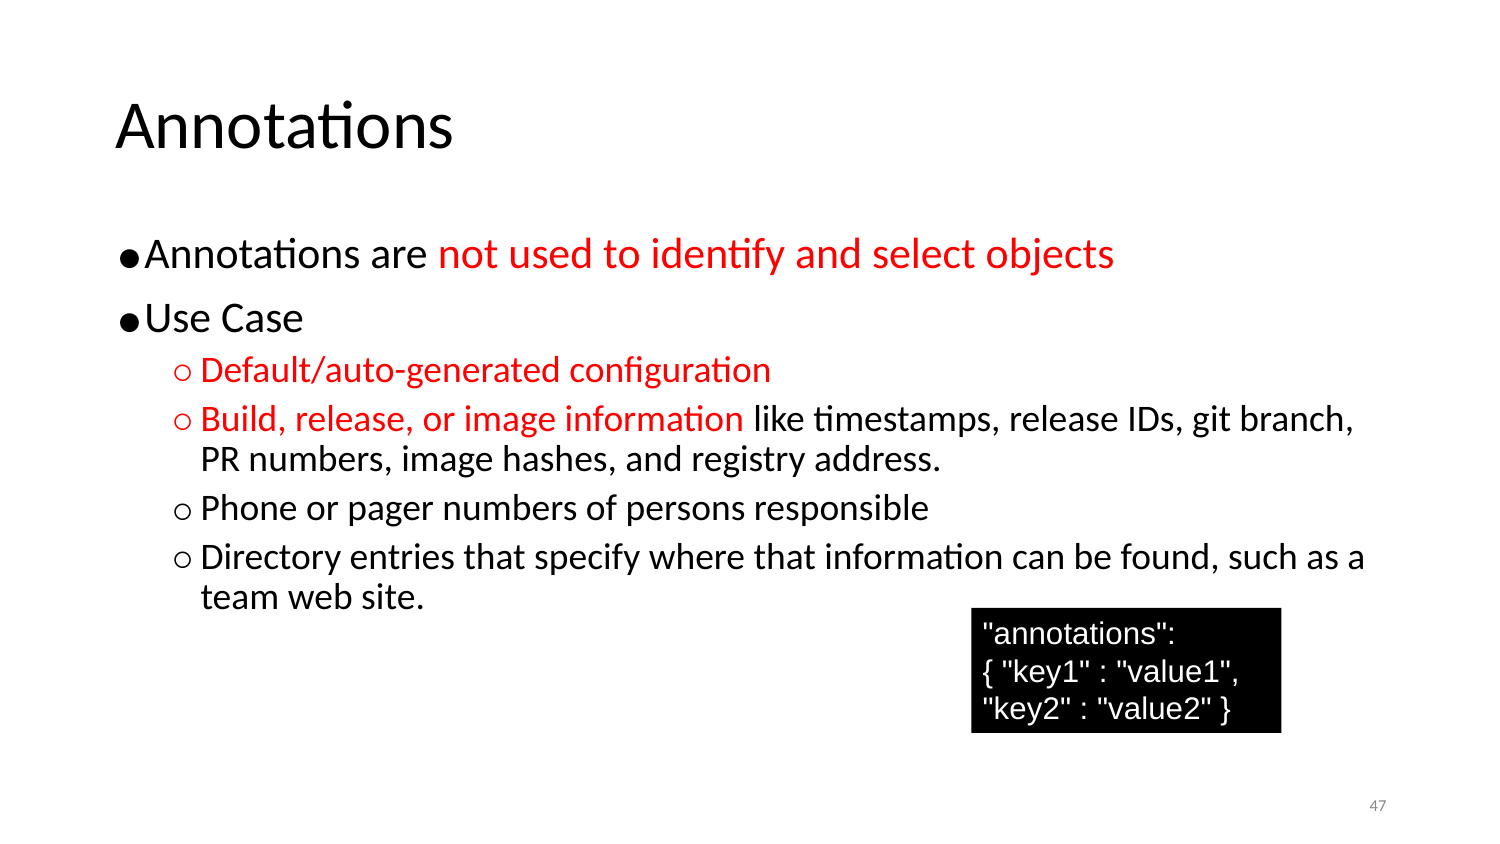

# Annotations
Annotations are not used to identify and select objects
Use Case
Default/auto-generated configuration
Build, release, or image information like timestamps, release IDs, git branch, PR numbers, image hashes, and registry address.
Phone or pager numbers of persons responsible
Directory entries that specify where that information can be found, such as a team web site.
"annotations":
{ "key1" : "value1",
"key2" : "value2" }
47